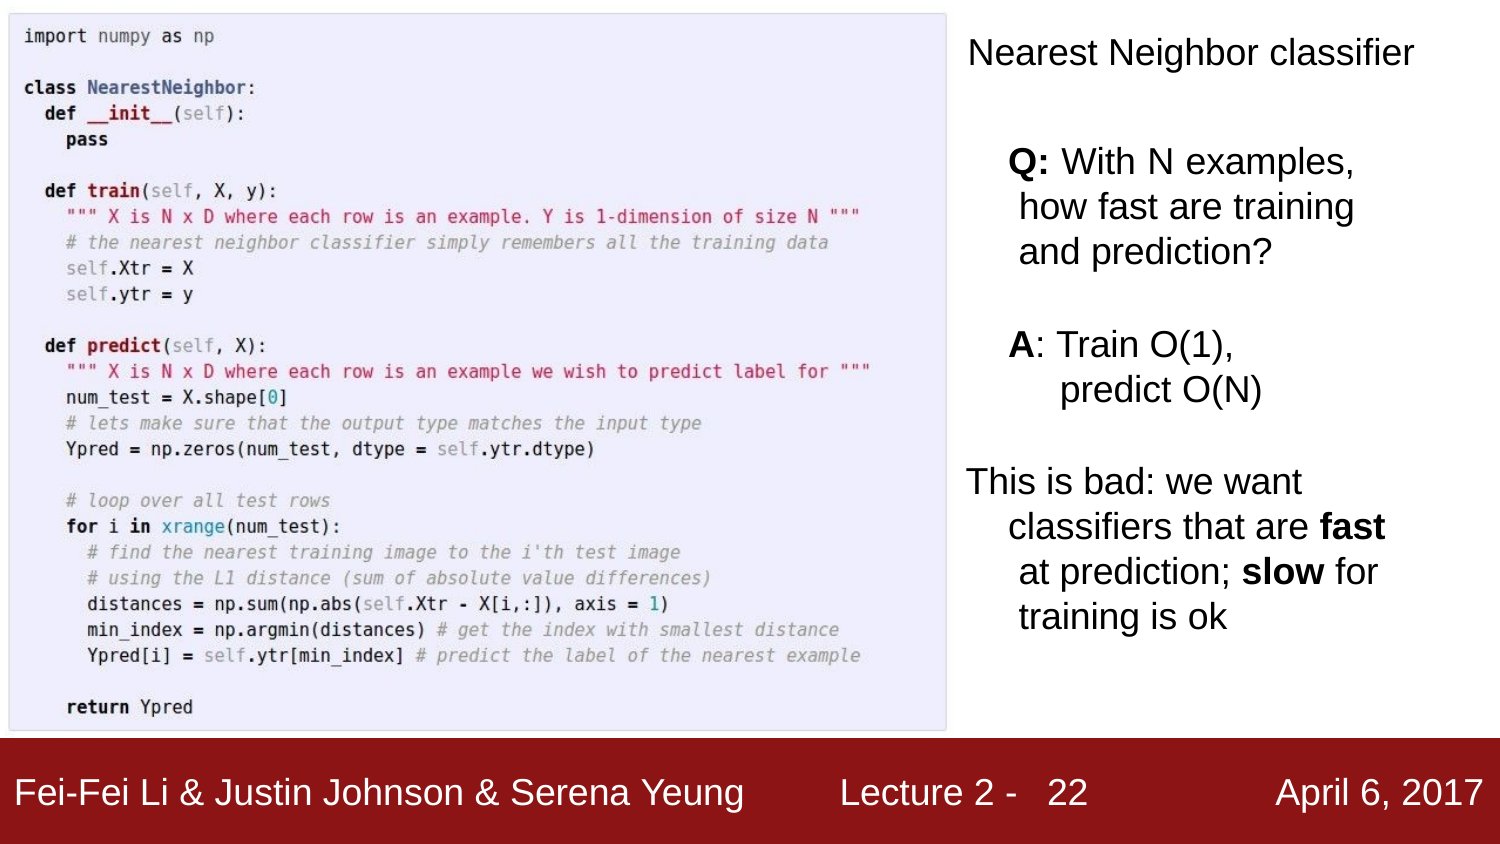

Nearest Neighbor classifier

Q: With N examples,  how fast are training  and prediction?

A: Train O(1),  predict O(N)

This is bad: we want  classifiers that are fast  at prediction; slow for  training is ok
22
Fei-Fei Li & Justin Johnson & Serena Yeung
Lecture 2 -
April 6, 2017